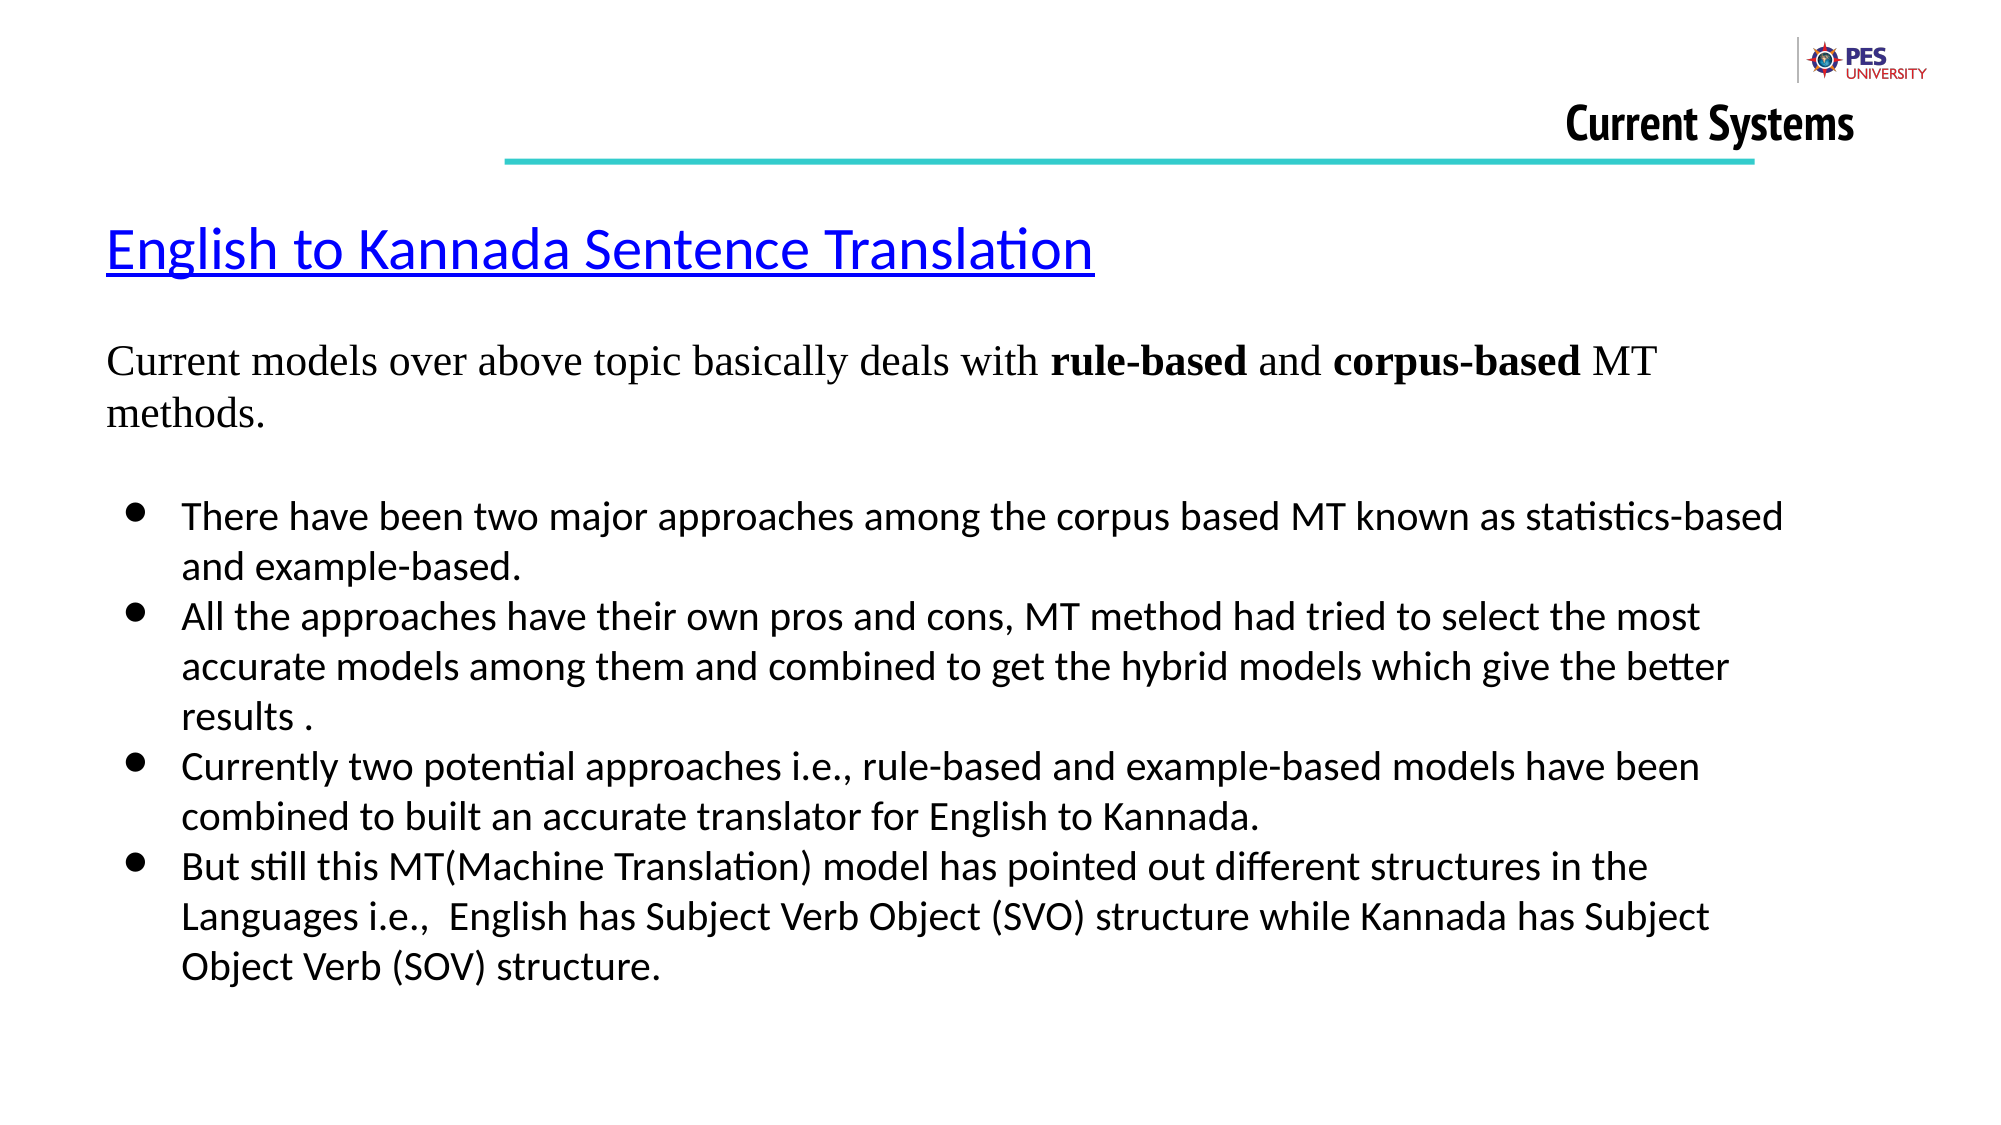

Current Systems

English to Kannada Sentence Translation

Current models over above topic basically deals with rule-based and corpus-based MT methods.

There have been two major approaches among the corpus based MT known as statistics-based and example-based.
All the approaches have their own pros and cons, MT method had tried to select the most accurate models among them and combined to get the hybrid models which give the better results .
Currently two potential approaches i.e., rule-based and example-based models have been combined to built an accurate translator for English to Kannada.
But still this MT(Machine Translation) model has pointed out different structures in the Languages i.e.,  English has Subject Verb Object (SVO) structure while Kannada has Subject Object Verb (SOV) structure.